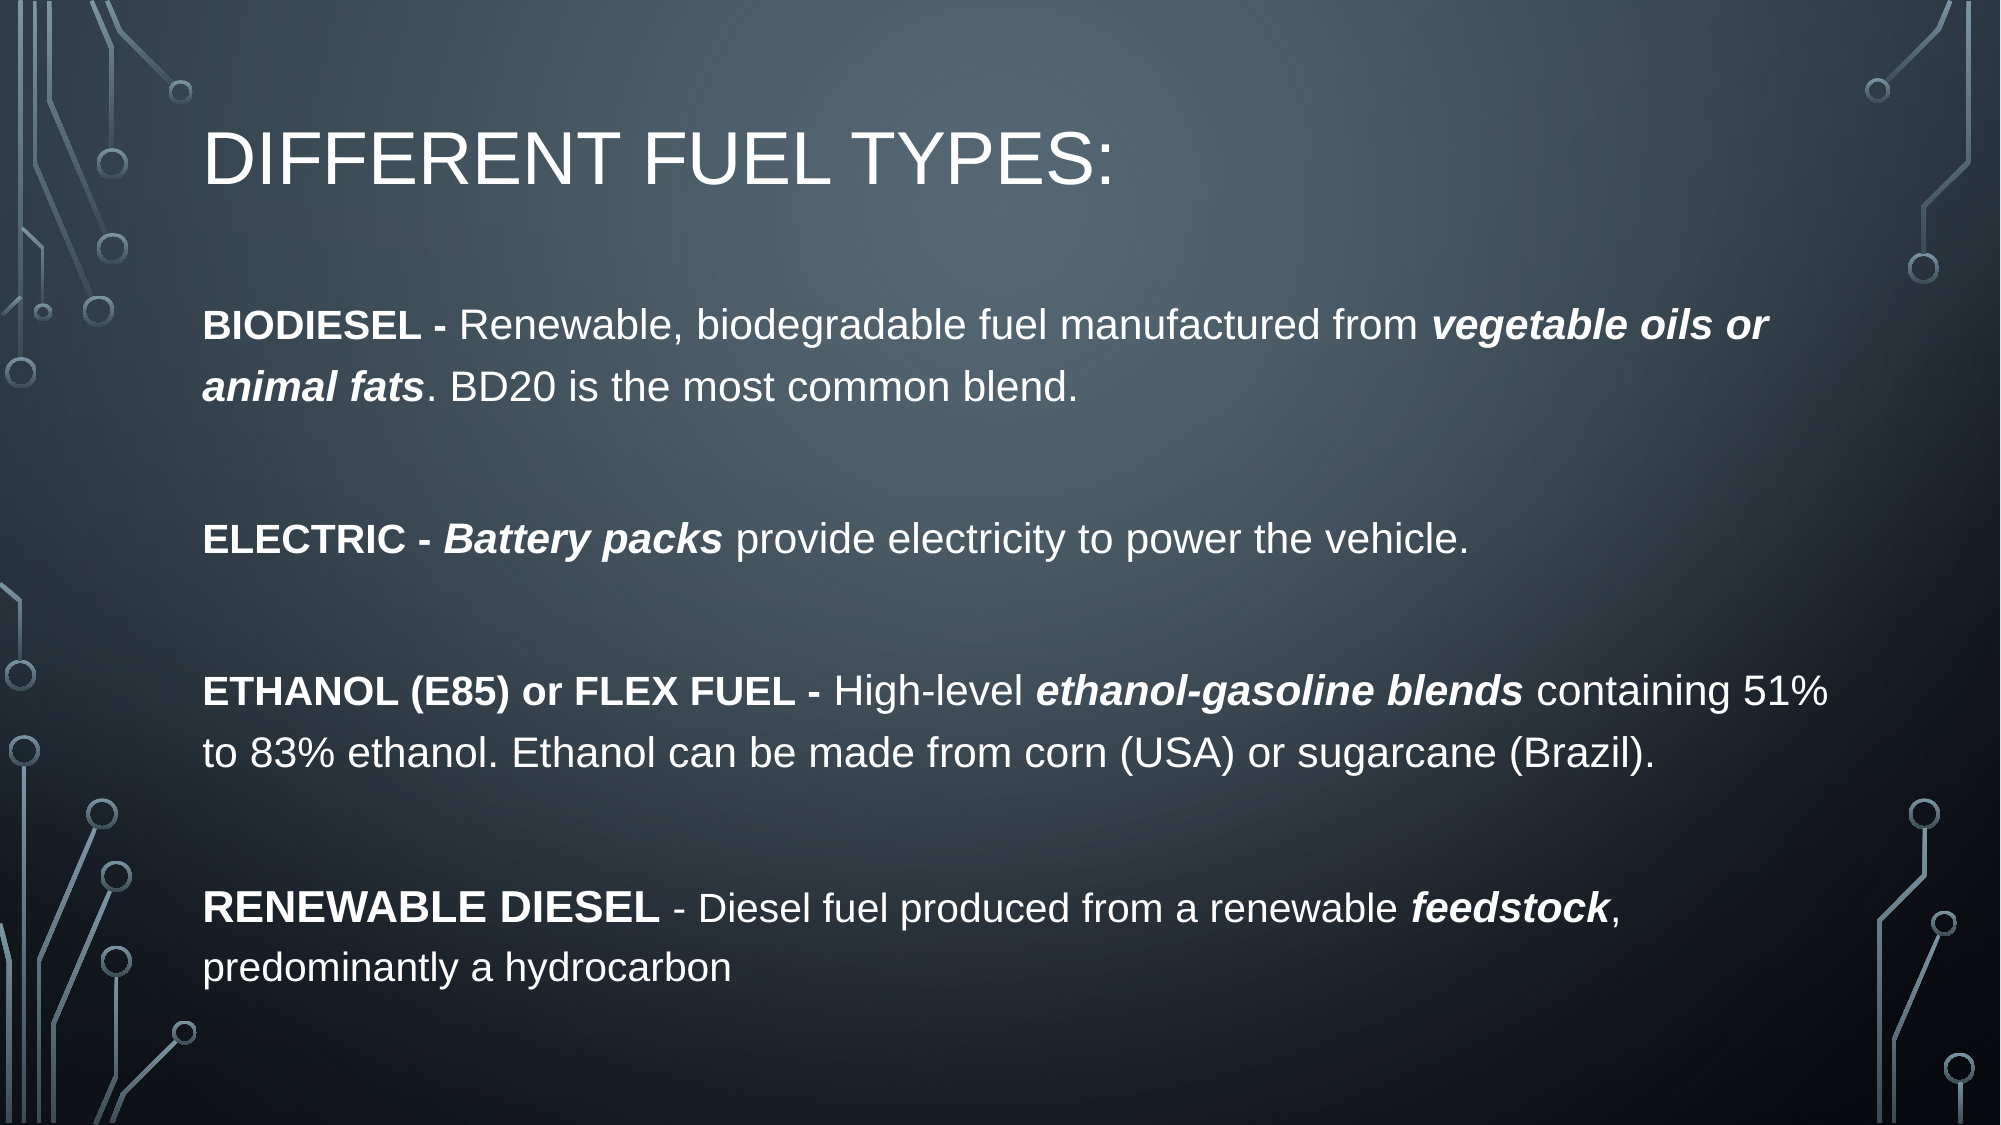

# DIFFERENT FUEL TYPES:
BIODIESEL - Renewable, biodegradable fuel manufactured from vegetable oils or animal fats. BD20 is the most common blend.

ELECTRIC - Battery packs provide electricity to power the vehicle.

ETHANOL (E85) or FLEX FUEL - High-level ethanol-gasoline blends containing 51% to 83% ethanol. Ethanol can be made from corn (USA) or sugarcane (Brazil).

RENEWABLE DIESEL - Diesel fuel produced from a renewable feedstock, predominantly a hydrocarbon